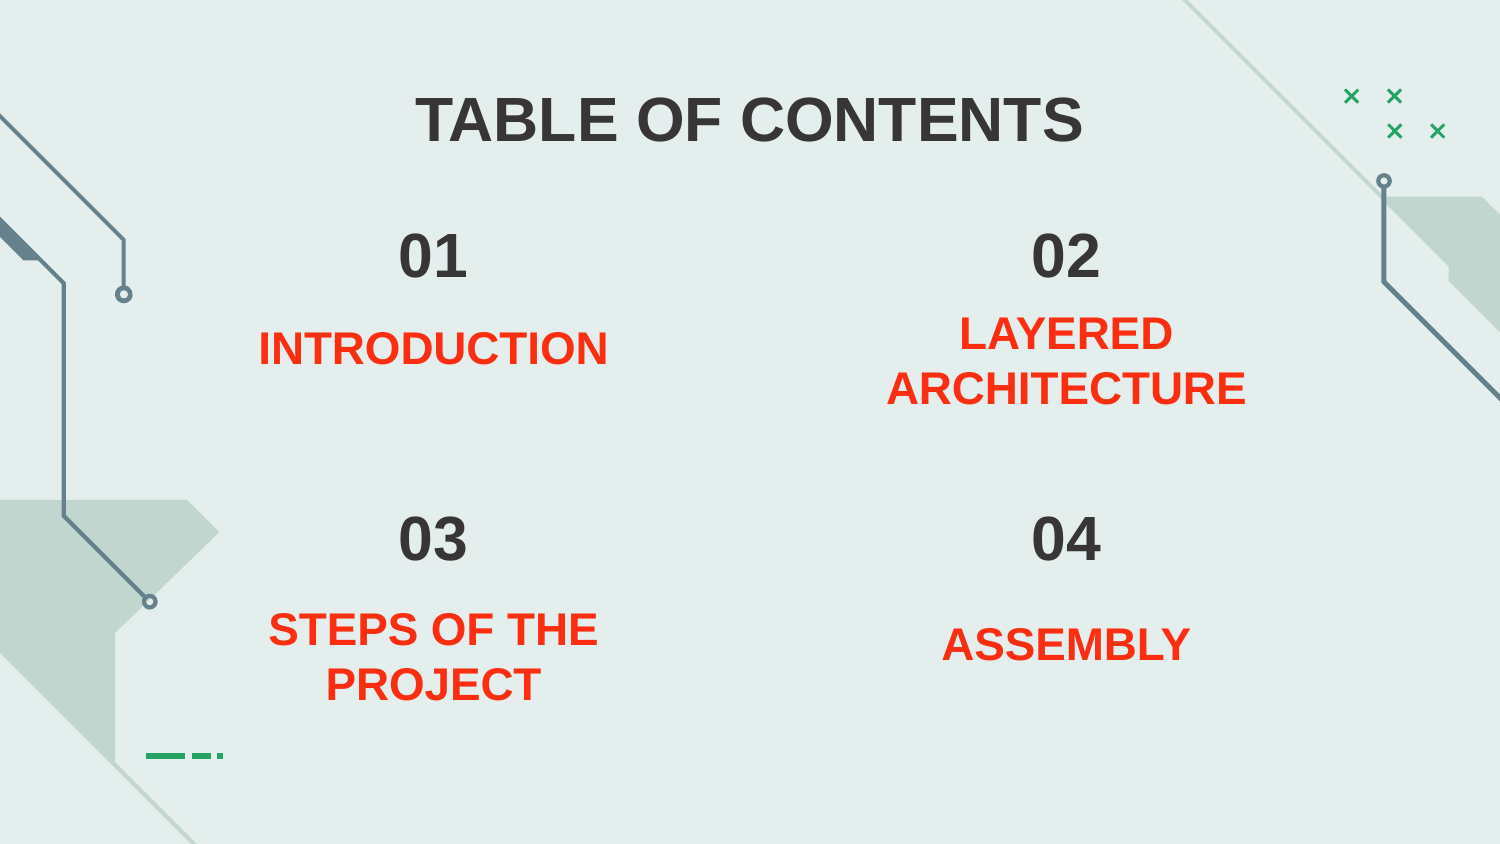

TABLE OF CONTENTS
# 01
02
INTRODUCTION
LAYERED ARCHITECTURE
03
04
ASSEMBLY
STEPS OF THE PROJECT